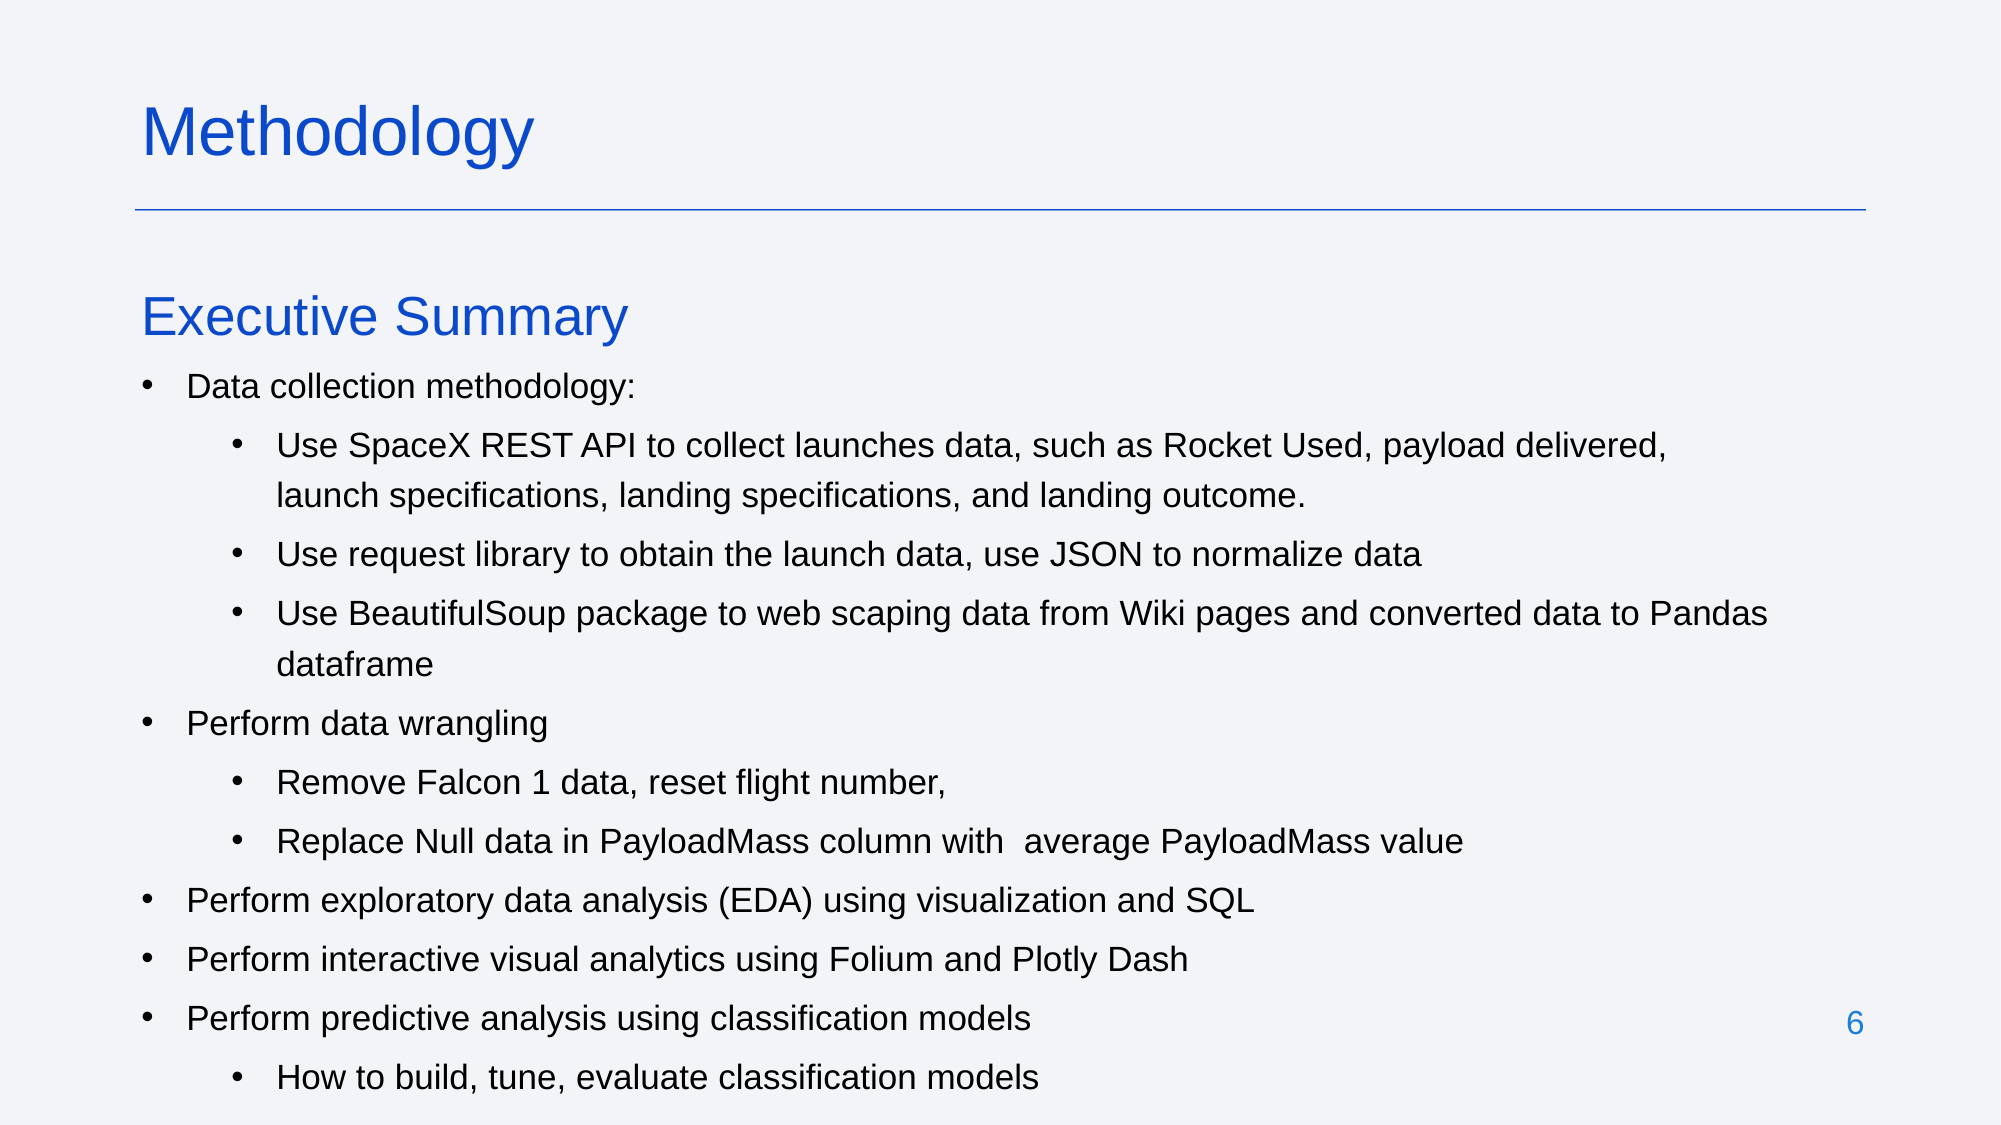

Methodology
Executive Summary
Data collection methodology:
Use SpaceX REST API to collect launches data, such as Rocket Used, payload delivered, launch specifications, landing specifications, and landing outcome.
Use request library to obtain the launch data, use JSON to normalize data
Use BeautifulSoup package to web scaping data from Wiki pages and converted data to Pandas dataframe
Perform data wrangling
Remove Falcon 1 data, reset flight number,
Replace Null data in PayloadMass column with  average PayloadMass value
Perform exploratory data analysis (EDA) using visualization and SQL
Perform interactive visual analytics using Folium and Plotly Dash
Perform predictive analysis using classification models
How to build, tune, evaluate classification models

6